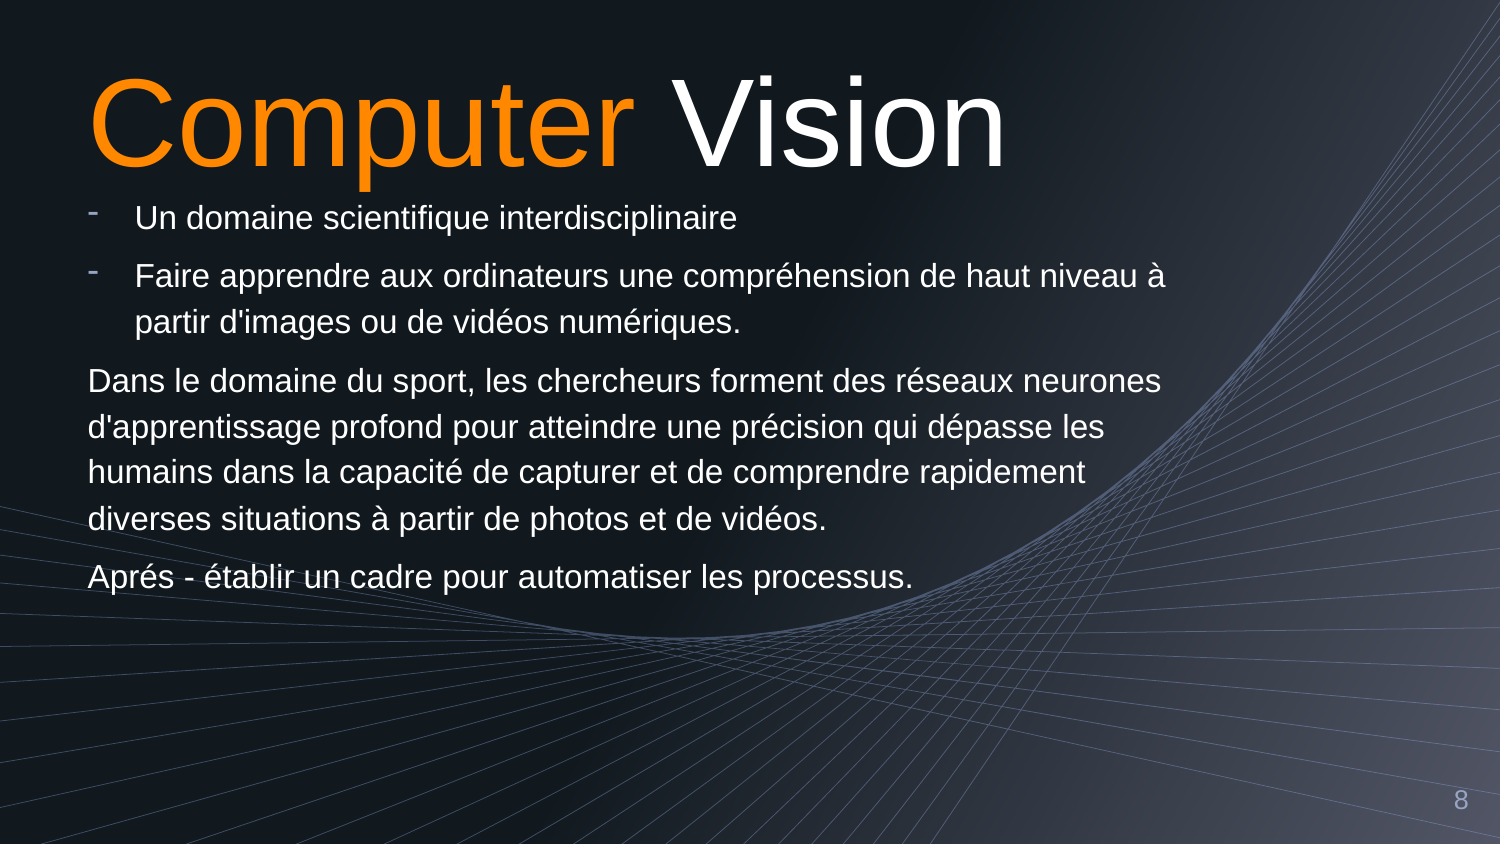

Computer Vision
Un domaine scientifique interdisciplinaire
Faire apprendre aux ordinateurs une compréhension de haut niveau à partir d'images ou de vidéos numériques.
Dans le domaine du sport, les chercheurs forment des réseaux neurones d'apprentissage profond pour atteindre une précision qui dépasse les humains dans la capacité de capturer et de comprendre rapidement diverses situations à partir de photos et de vidéos.
Aprés - établir un cadre pour automatiser les processus.
8